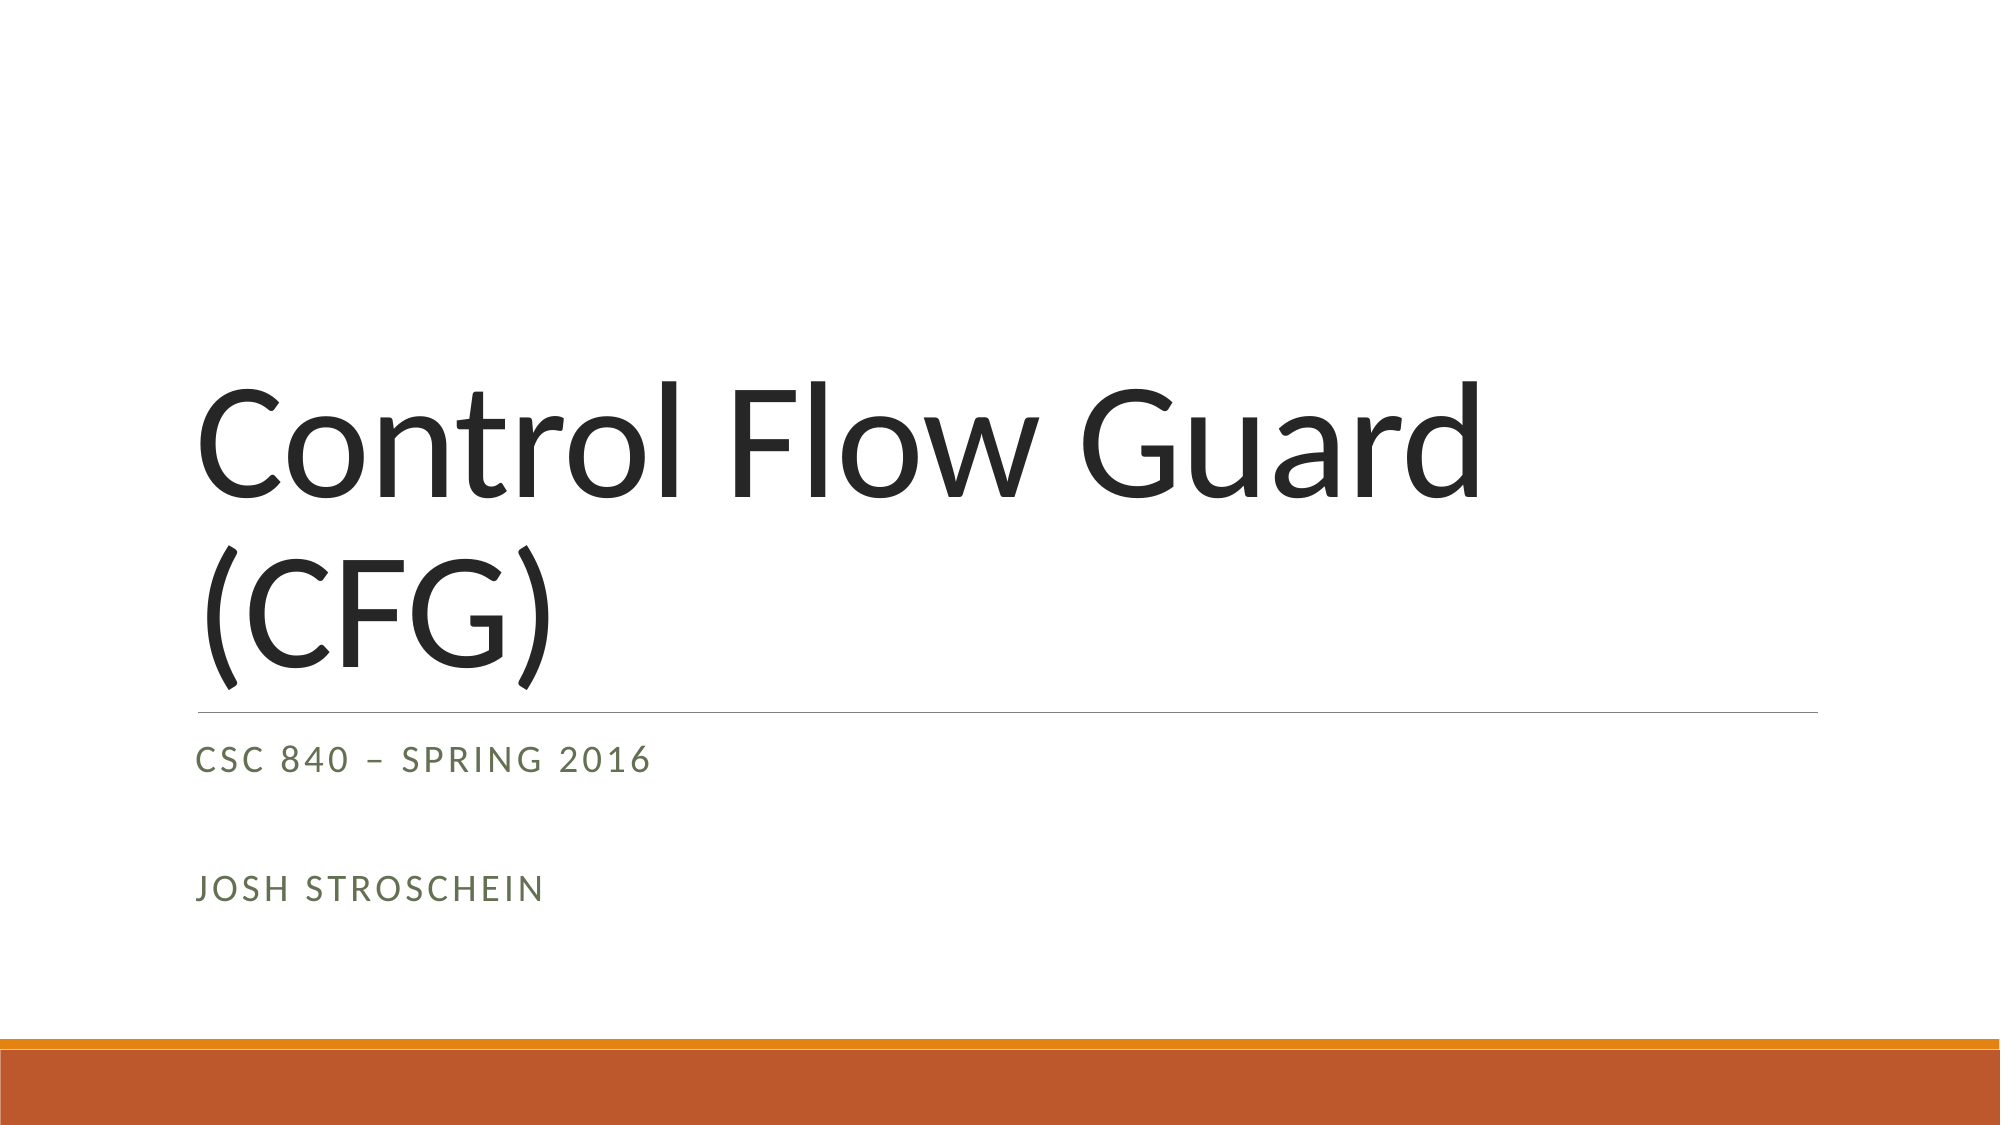

# Control Flow Guard (CFG)
CSC 840 – Spring 2016

Josh Stroschein